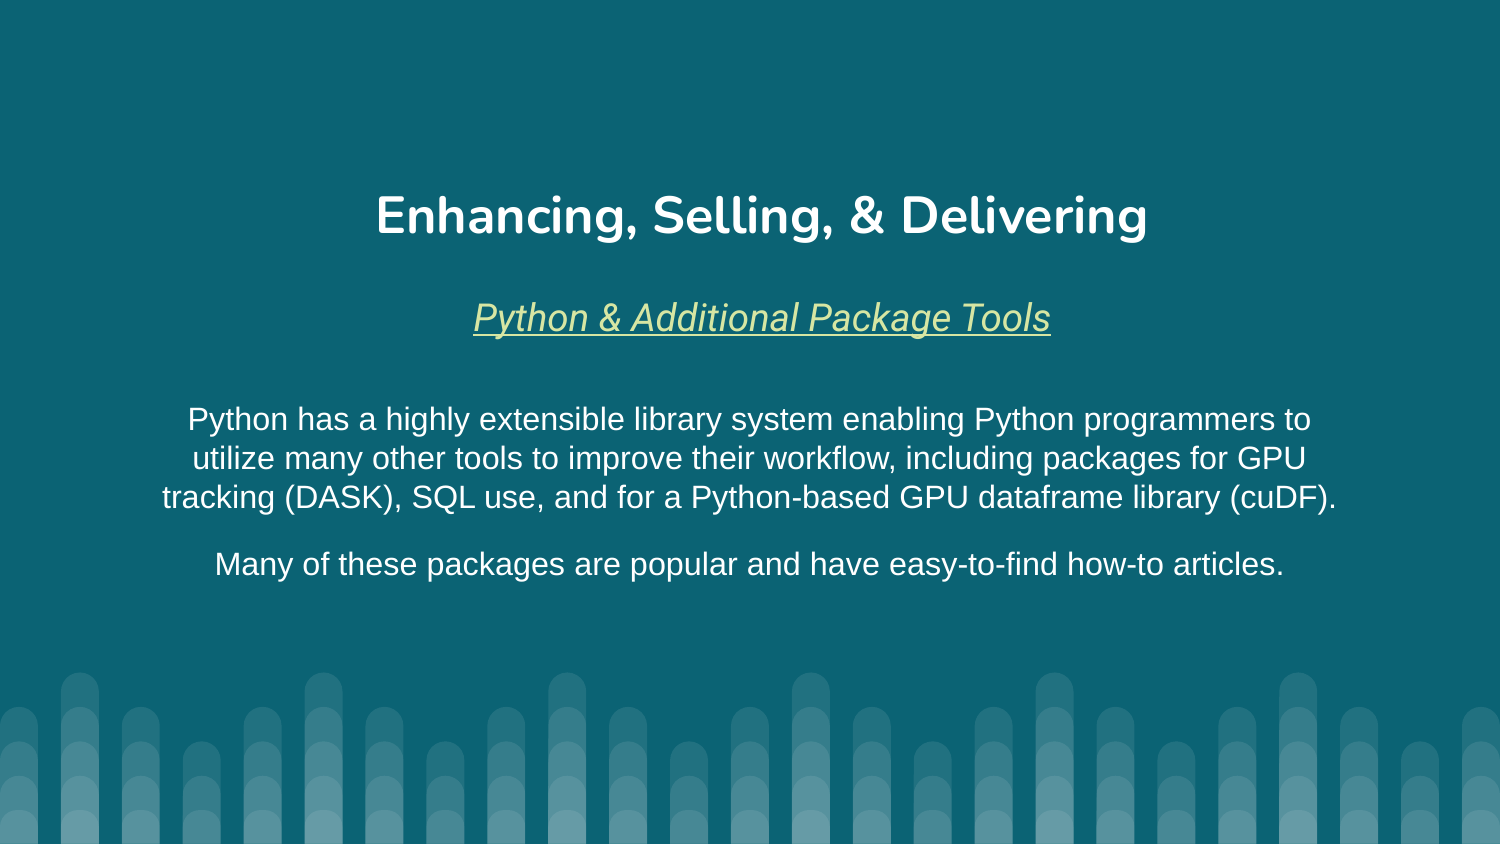

# Enhancing, Selling, & Delivering
Python & Additional Package Tools
Python has a highly extensible library system enabling Python programmers to utilize many other tools to improve their workflow, including packages for GPU tracking (DASK), SQL use, and for a Python-based GPU dataframe library (cuDF).

Many of these packages are popular and have easy-to-find how-to articles.